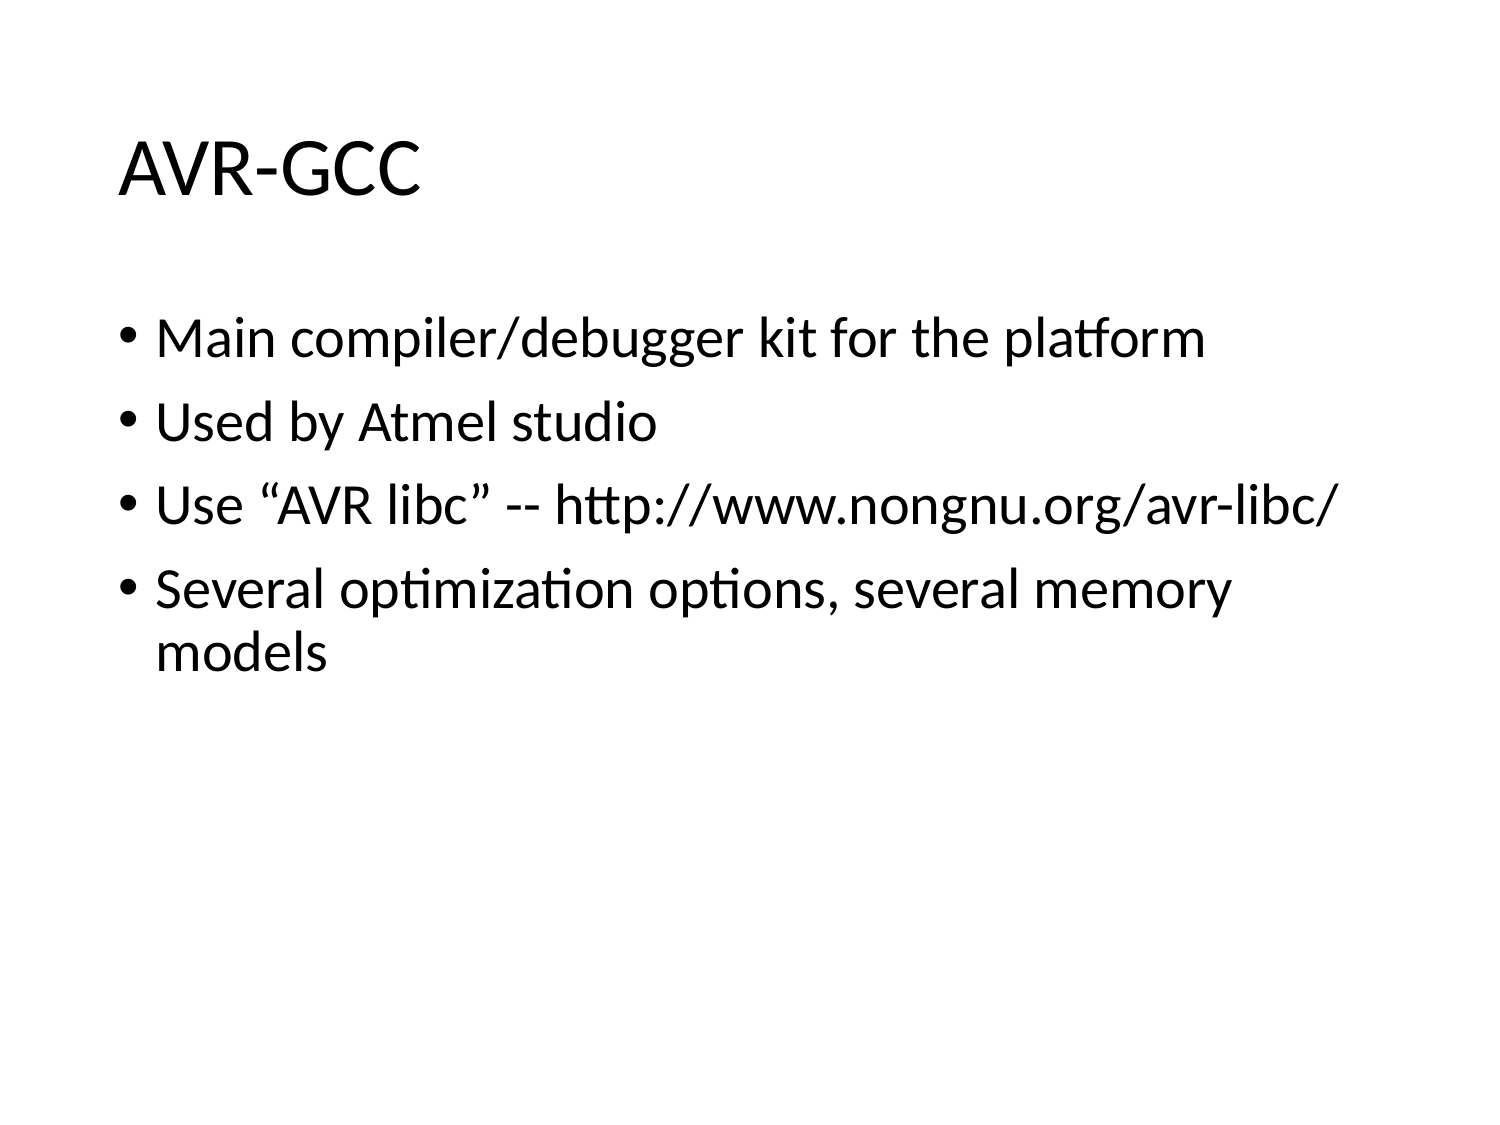

# AVR-GCC
Main compiler/debugger kit for the platform
Used by Atmel studio
Use “AVR libc” -- http://www.nongnu.org/avr-libc/
Several optimization options, several memory models